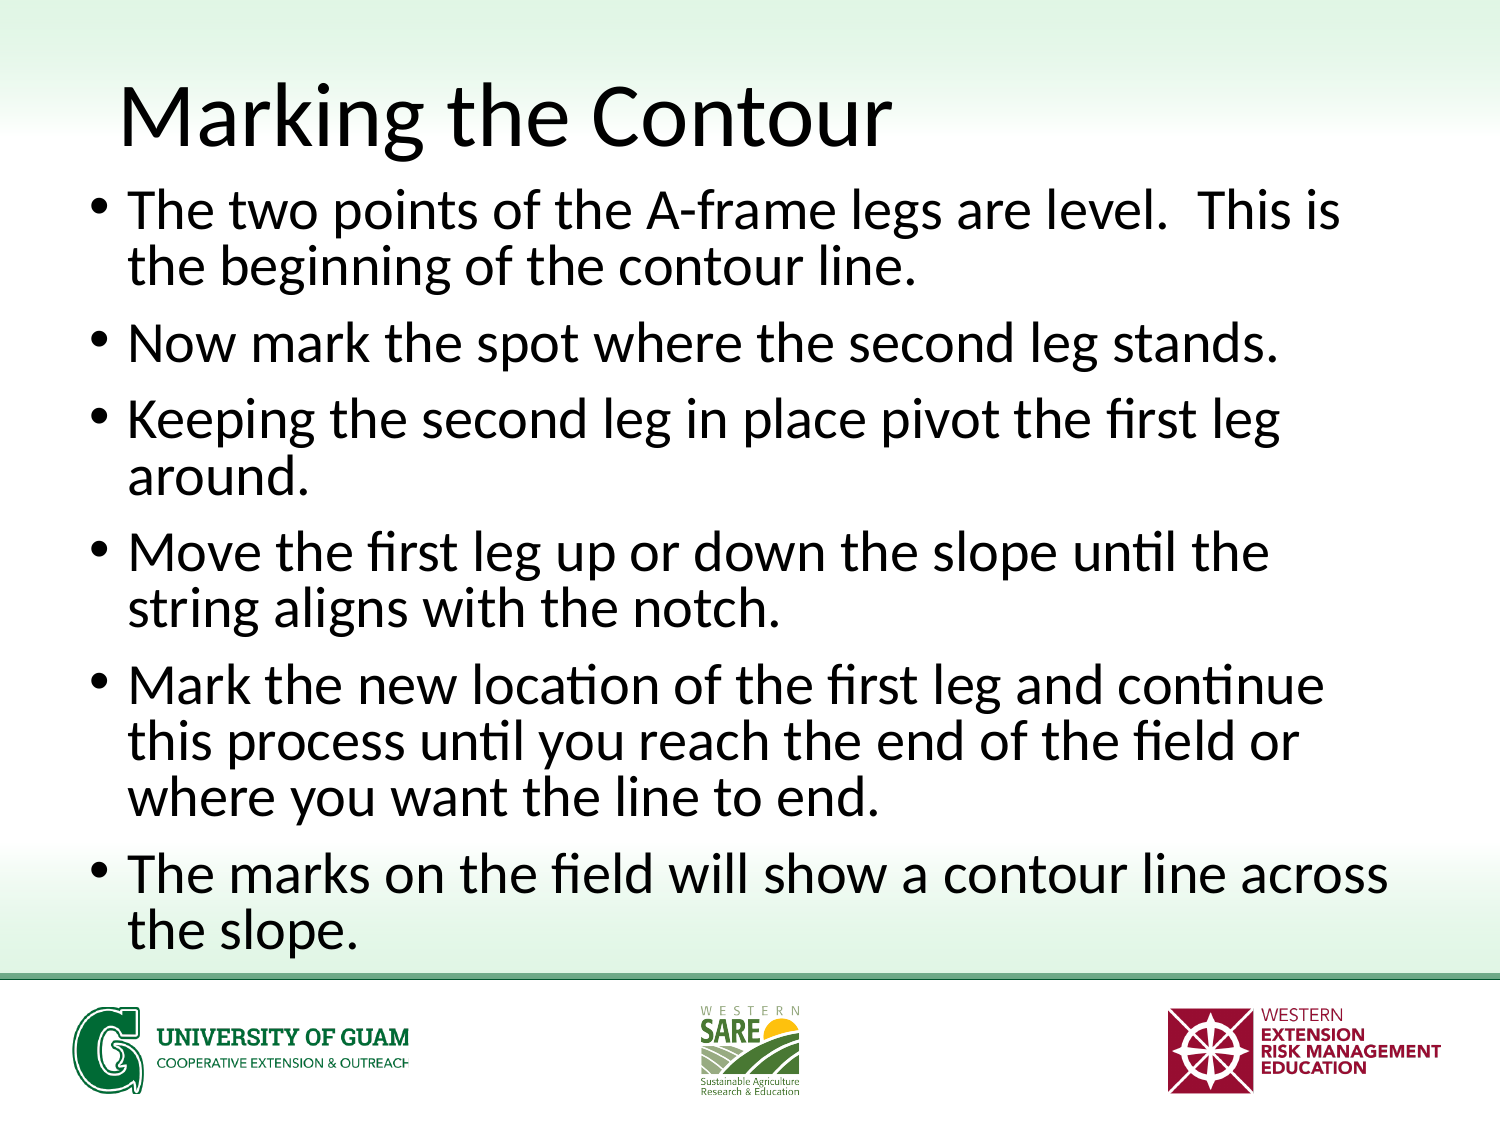

# Marking the Contour
The two points of the A-frame legs are level.  This is the beginning of the contour line.
Now mark the spot where the second leg stands.
Keeping the second leg in place pivot the first leg around.
Move the first leg up or down the slope until the string aligns with the notch.
Mark the new location of the first leg and continue this process until you reach the end of the field or where you want the line to end.
The marks on the field will show a contour line across the slope.